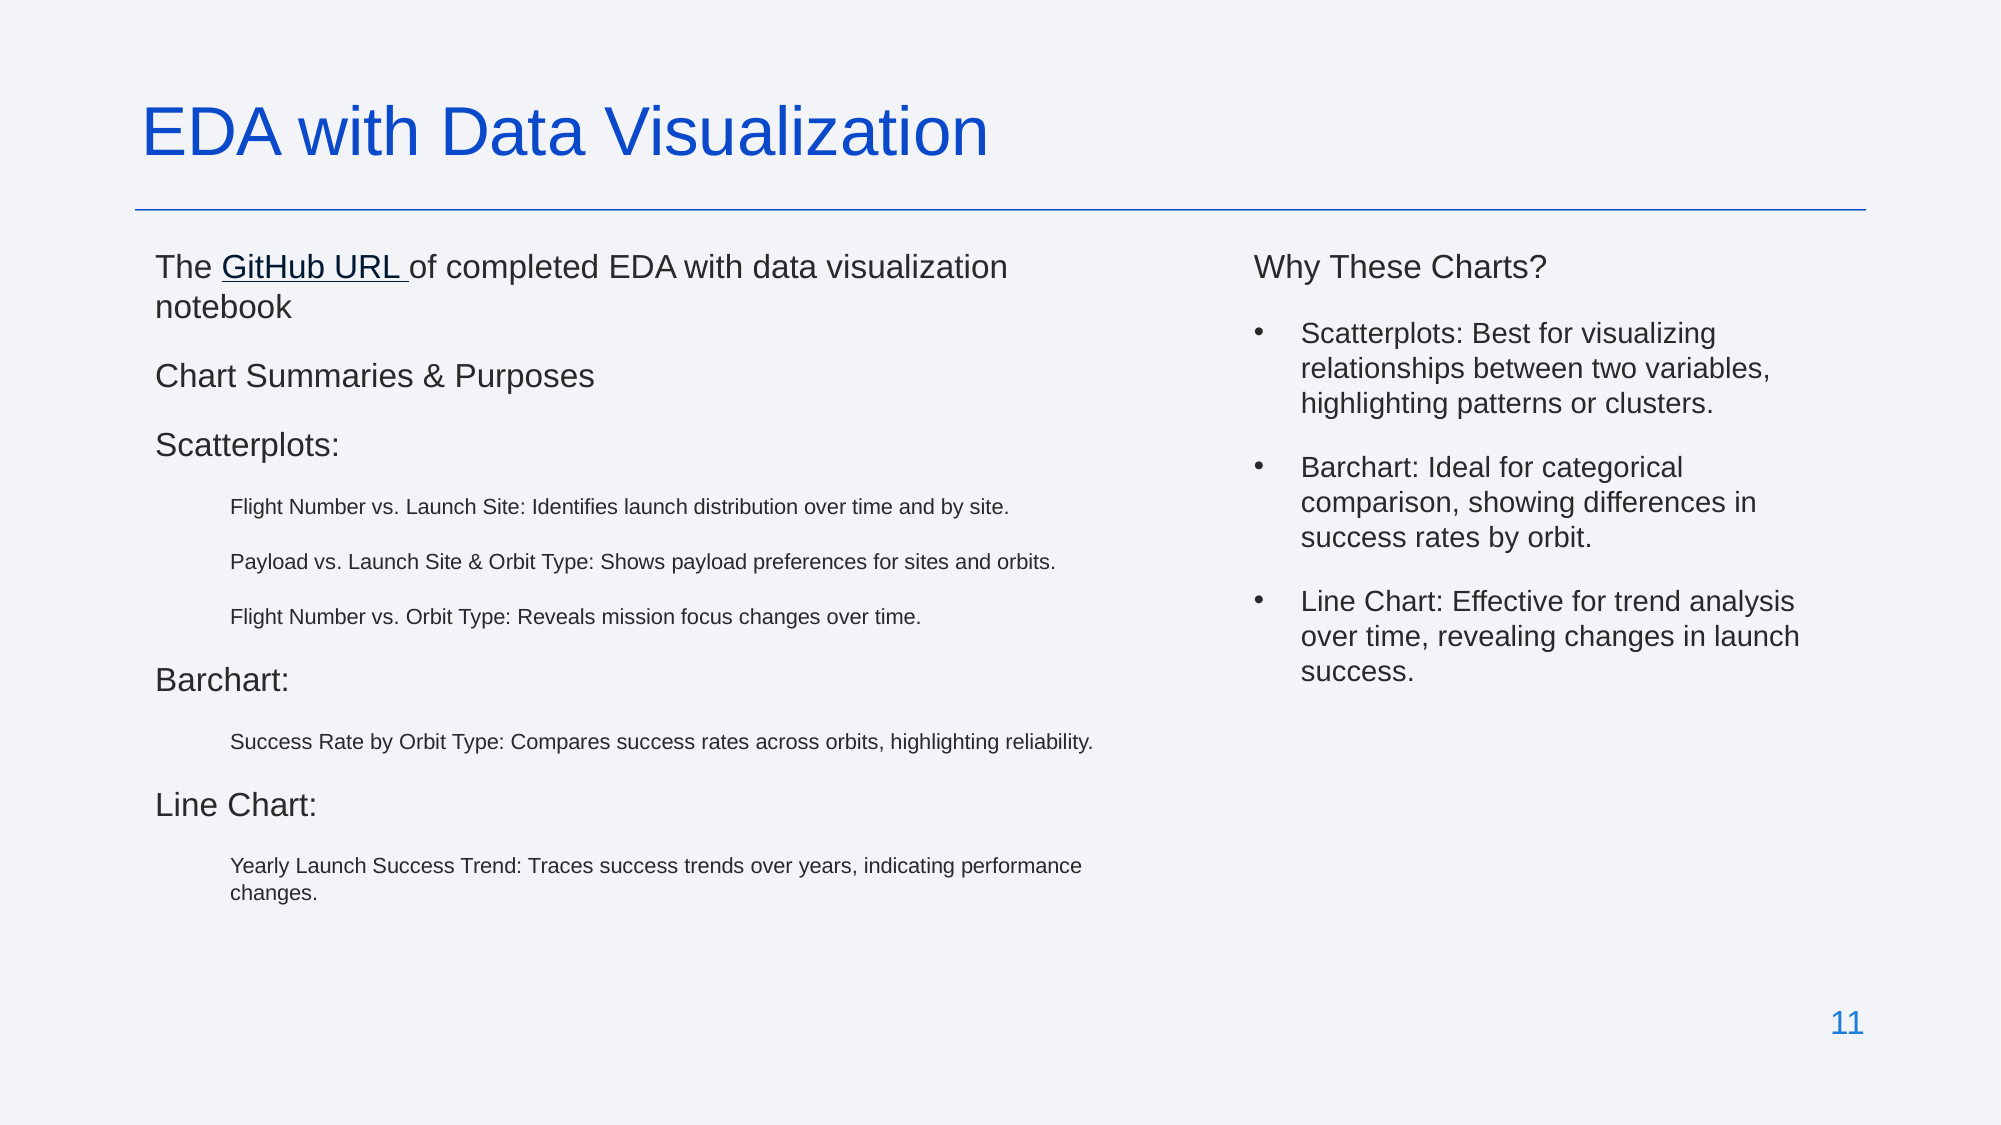

EDA with Data Visualization
The GitHub URL of completed EDA with data visualization notebook
Chart Summaries & Purposes
Scatterplots:
Flight Number vs. Launch Site: Identifies launch distribution over time and by site.
Payload vs. Launch Site & Orbit Type: Shows payload preferences for sites and orbits.
Flight Number vs. Orbit Type: Reveals mission focus changes over time.
Barchart:
Success Rate by Orbit Type: Compares success rates across orbits, highlighting reliability.
Line Chart:
Yearly Launch Success Trend: Traces success trends over years, indicating performance changes.

Why These Charts?
Scatterplots: Best for visualizing relationships between two variables, highlighting patterns or clusters.
Barchart: Ideal for categorical comparison, showing differences in success rates by orbit.
Line Chart: Effective for trend analysis over time, revealing changes in launch success.
11